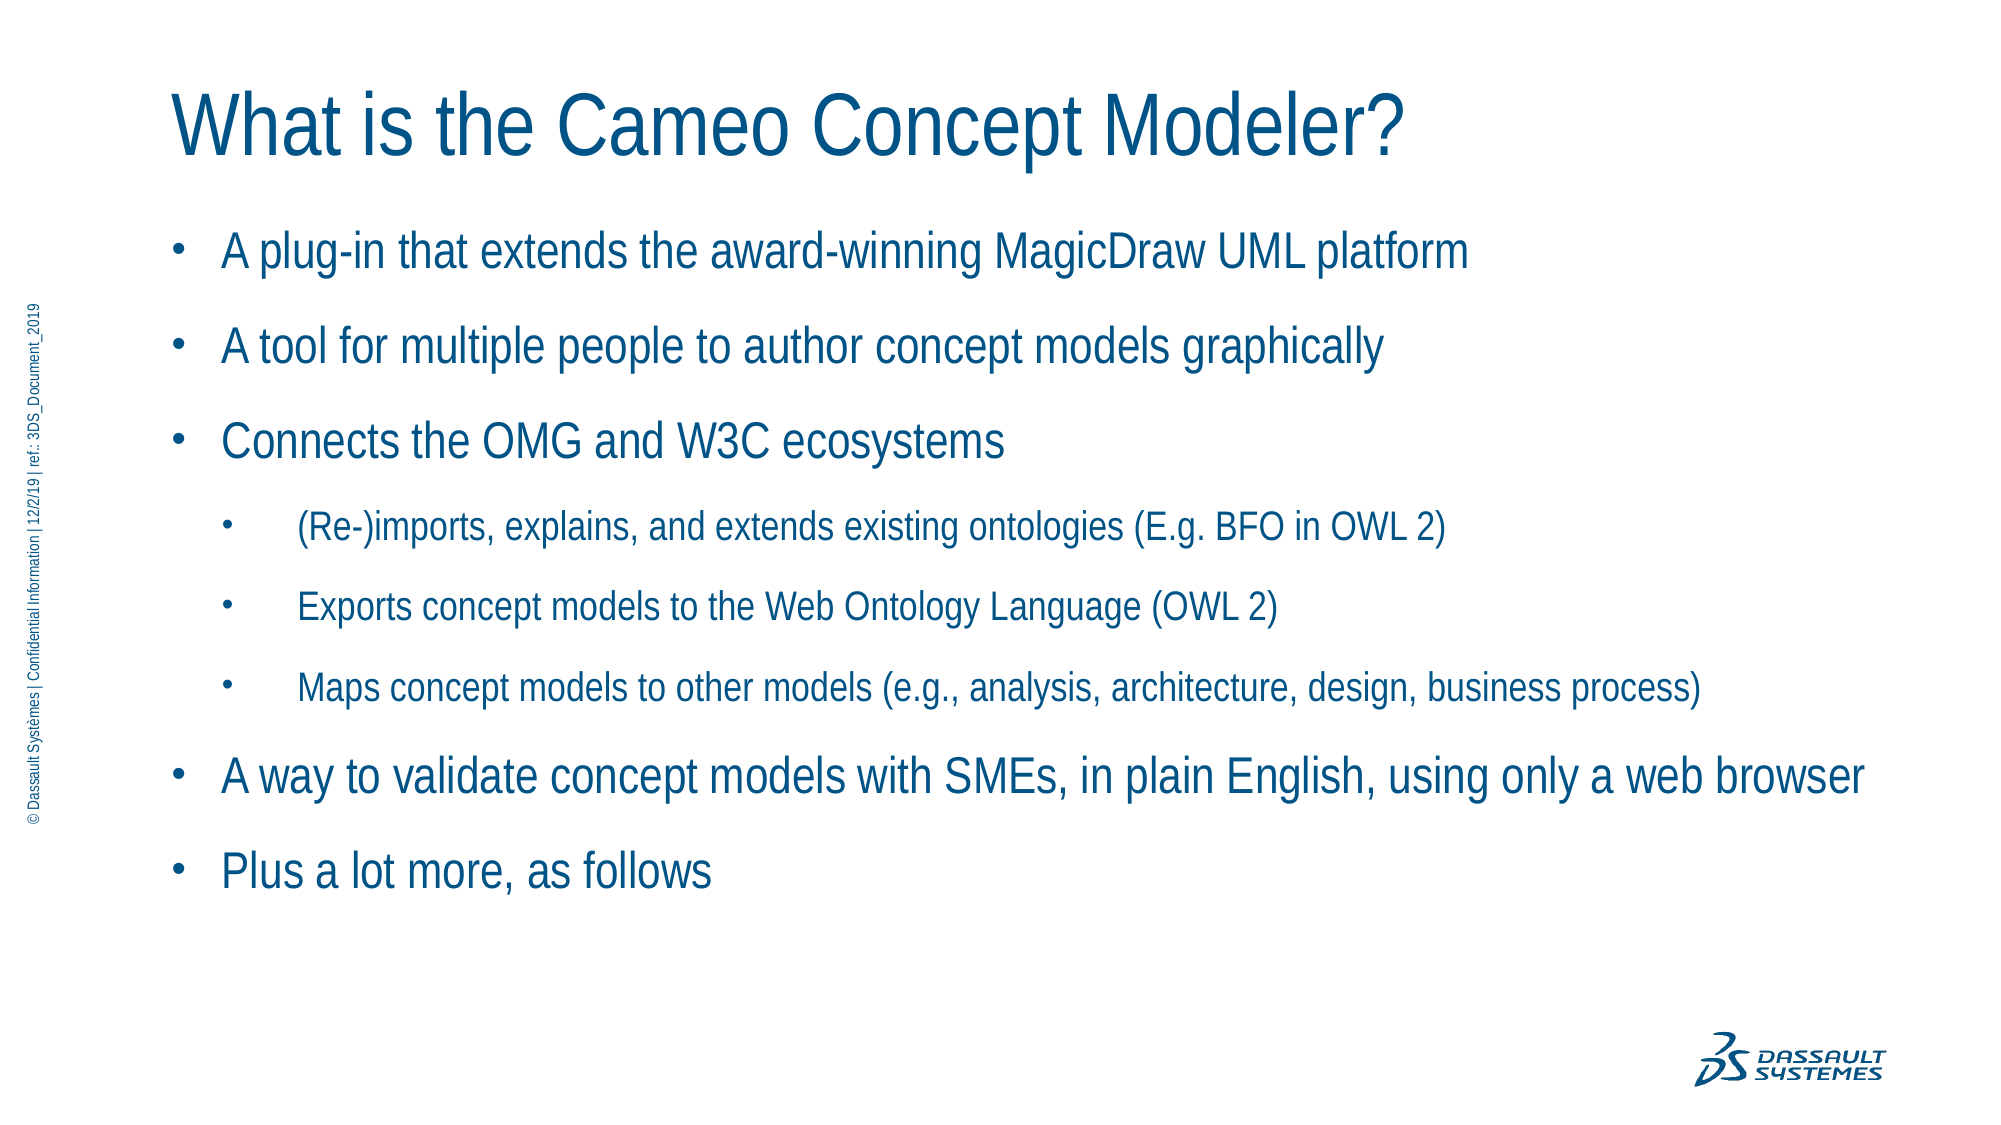

# What is the Cameo Concept Modeler?
A plug-in that extends the award-winning MagicDraw UML platform
A tool for multiple people to author concept models graphically
Connects the OMG and W3C ecosystems
(Re-)imports, explains, and extends existing ontologies (E.g. BFO in OWL 2)
Exports concept models to the Web Ontology Language (OWL 2)
Maps concept models to other models (e.g., analysis, architecture, design, business process)
A way to validate concept models with SMEs, in plain English, using only a web browser
Plus a lot more, as follows